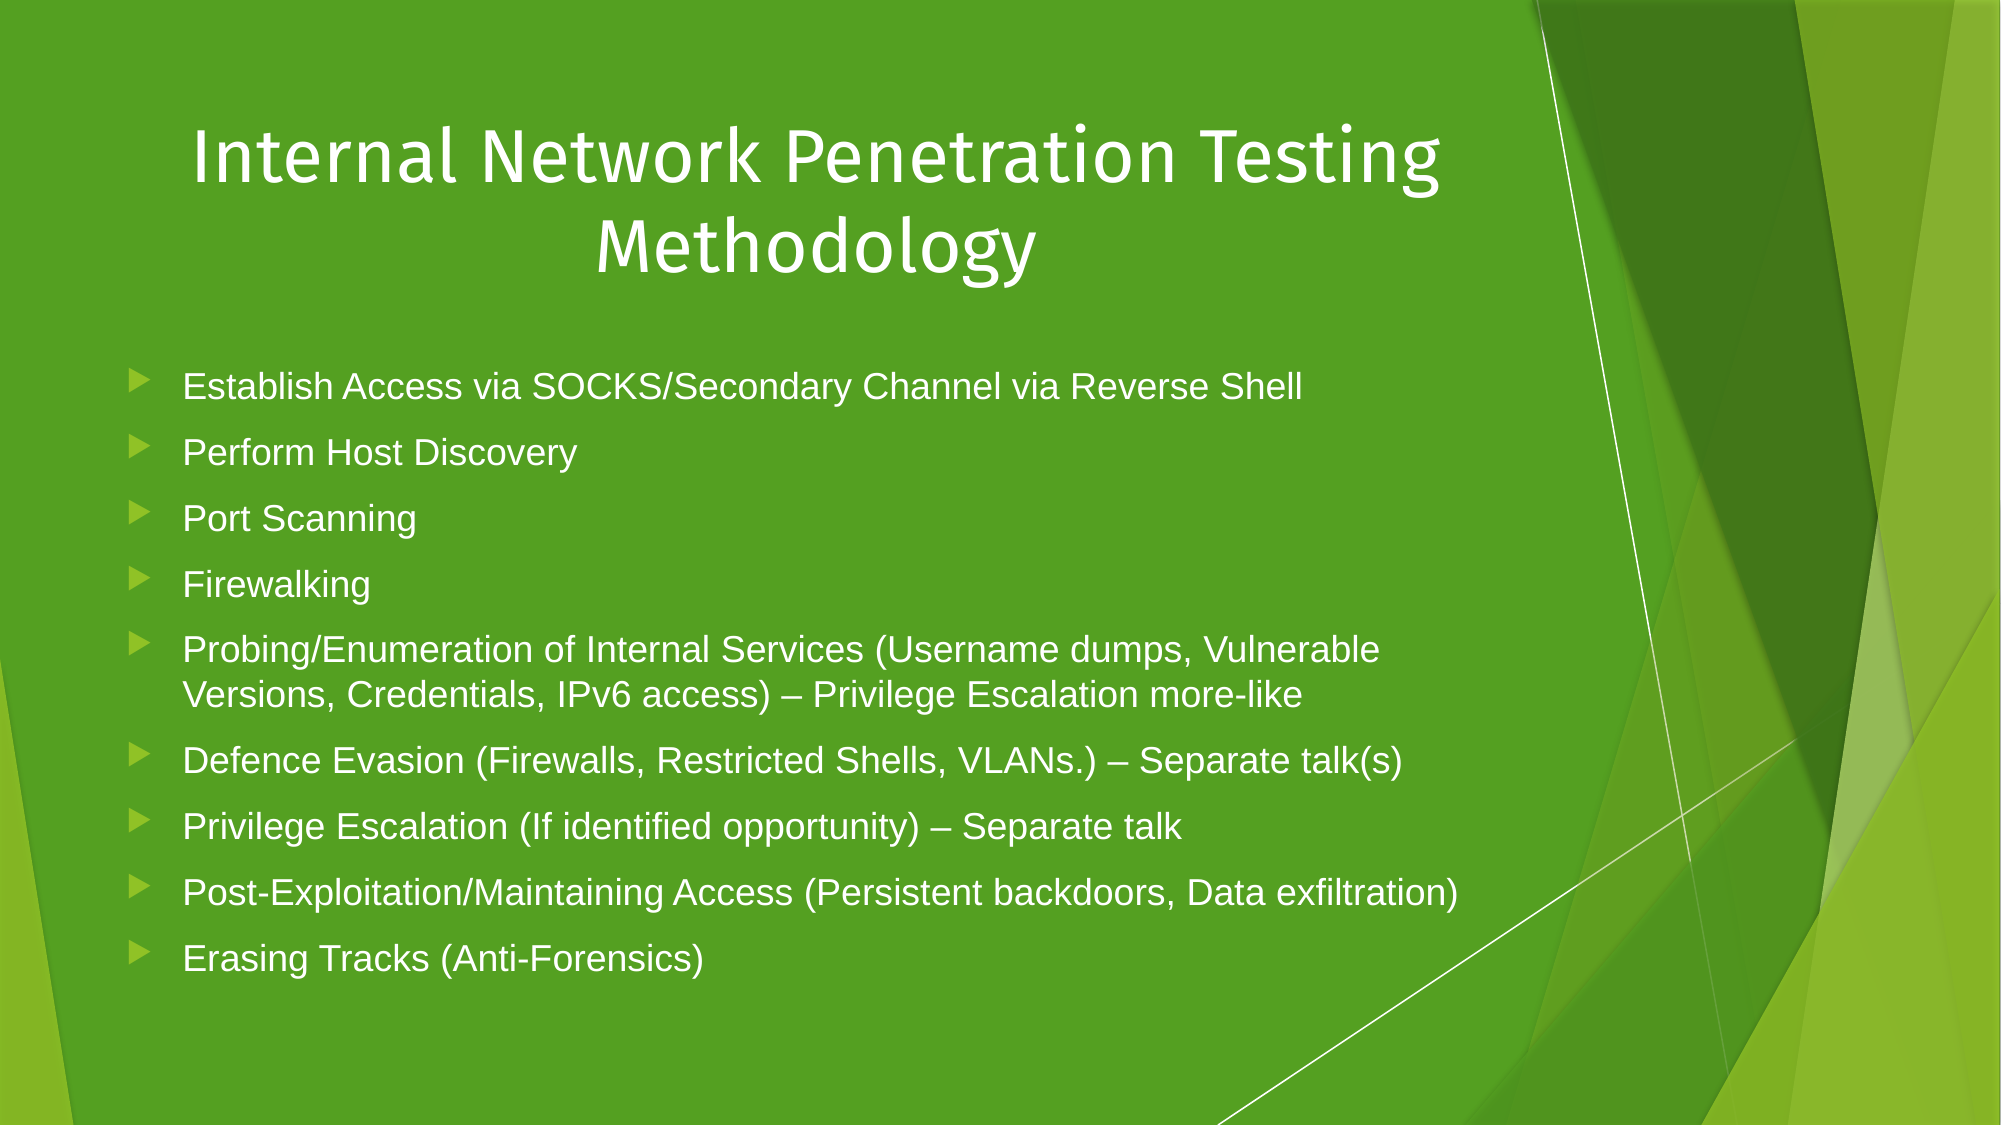

# Internal Network Penetration Testing Methodology
Establish Access via SOCKS/Secondary Channel via Reverse Shell
Perform Host Discovery
Port Scanning
Firewalking
Probing/Enumeration of Internal Services (Username dumps, Vulnerable Versions, Credentials, IPv6 access) – Privilege Escalation more-like
Defence Evasion (Firewalls, Restricted Shells, VLANs.) – Separate talk(s)
Privilege Escalation (If identified opportunity) – Separate talk
Post-Exploitation/Maintaining Access (Persistent backdoors, Data exfiltration)
Erasing Tracks (Anti-Forensics)